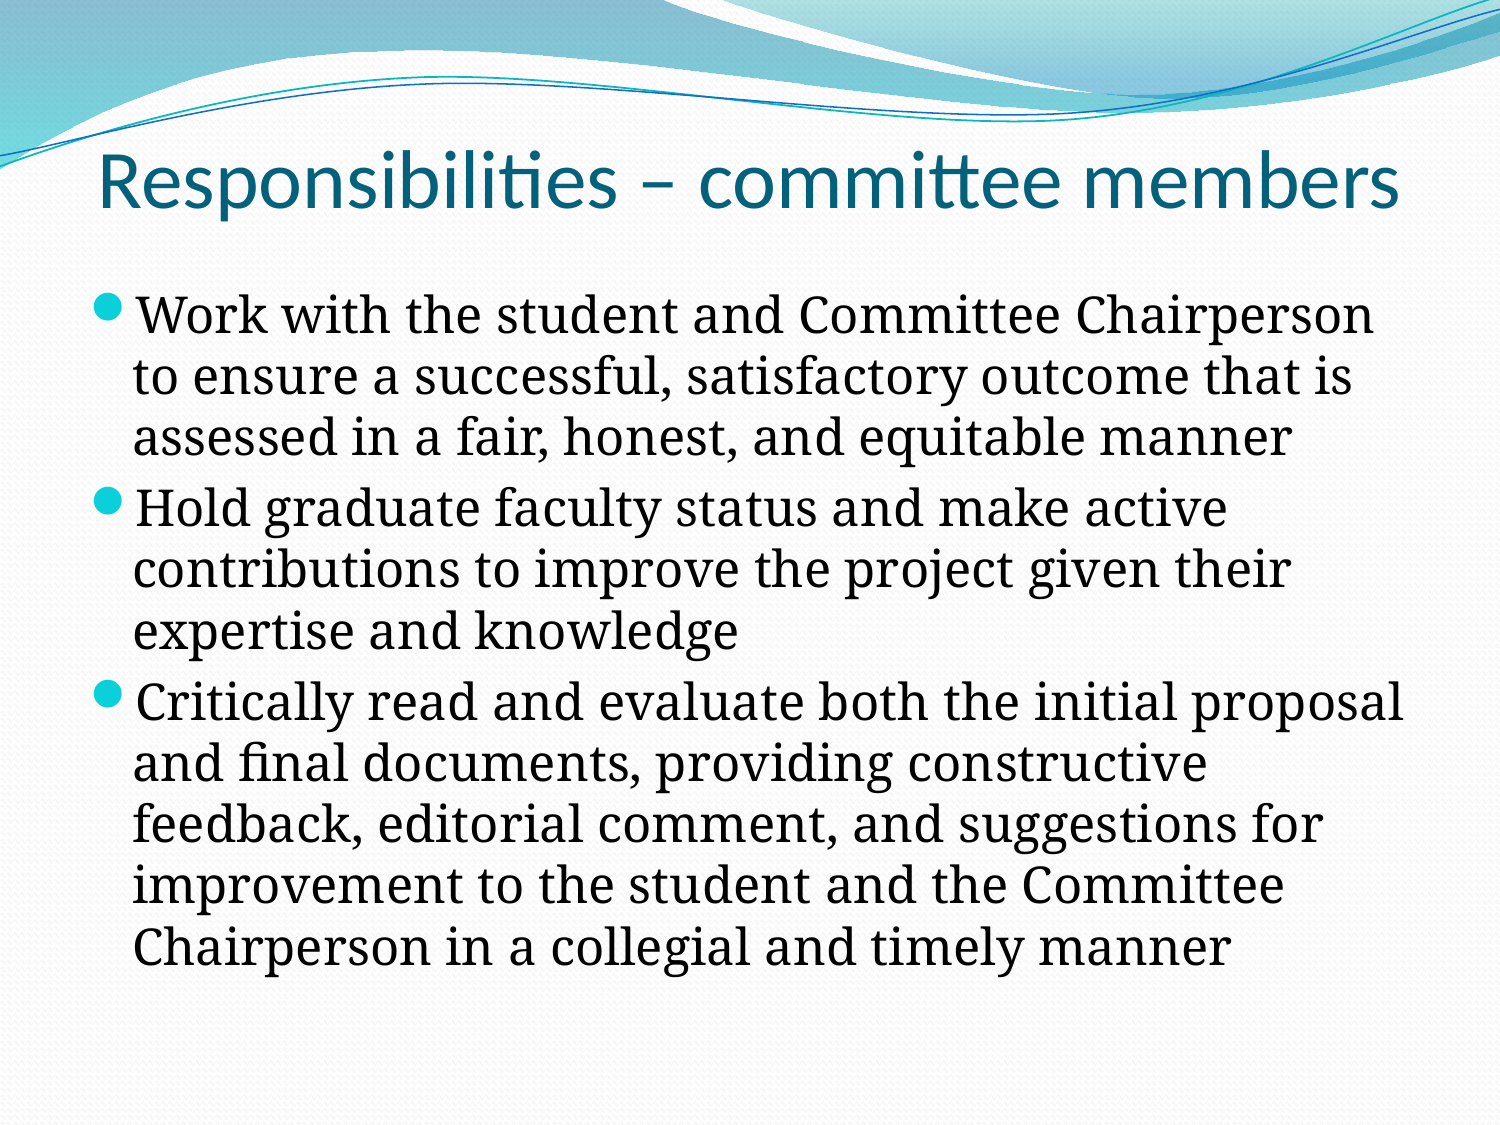

# Responsibilities – committee members
Work with the student and Committee Chairperson to ensure a successful, satisfactory outcome that is assessed in a fair, honest, and equitable manner
Hold graduate faculty status and make active contributions to improve the project given their expertise and knowledge
Critically read and evaluate both the initial proposal and final documents, providing constructive feedback, editorial comment, and suggestions for improvement to the student and the Committee Chairperson in a collegial and timely manner